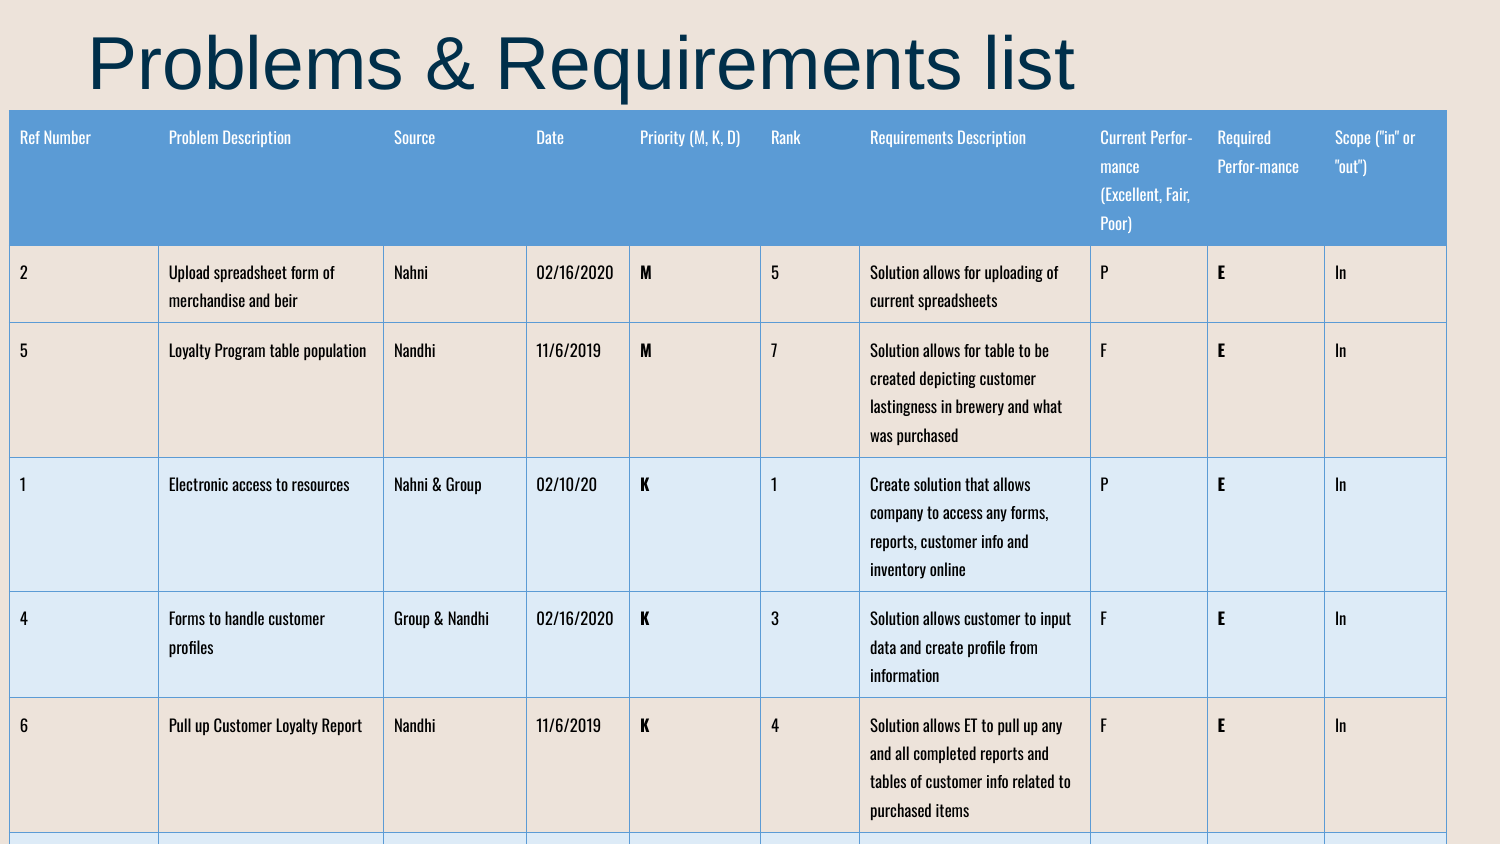

# Problems & Requirements list
| Ref Number | Problem Description | Source | Date | Priority (M, K, D) | Rank | Requirements Description | Current Perfor-mance (Excellent, Fair, Poor) | Required Perfor-mance | Scope ("in" or "out") |
| --- | --- | --- | --- | --- | --- | --- | --- | --- | --- |
| 2 | Upload spreadsheet form of merchandise and beir | Nahni | 02/16/2020 | M | 5 | Solution allows for uploading of current spreadsheets | P | E | In |
| 5 | Loyalty Program table population | Nandhi | 11/6/2019 | M | 7 | Solution allows for table to be created depicting customer lastingness in brewery and what was purchased | F | E | In |
| 1 | Electronic access to resources | Nahni & Group | 02/10/20 | K | 1 | Create solution that allows company to access any forms, reports, customer info and inventory online | P | E | In |
| 4 | Forms to handle customer profiles | Group & Nandhi | 02/16/2020 | K | 3 | Solution allows customer to input data and create profile from information | F | E | In |
| 6 | Pull up Customer Loyalty Report | Nandhi | 11/6/2019 | K | 4 | Solution allows ET to pull up any and all completed reports and tables of customer info related to purchased items | F | E | In |
| 3 | Live update of merchandise inventory | Nandhi | 02/16/2020 | D | 8 | Solution allows client to see up-to-date readings of inventory and orders from vendors | P | F | In |